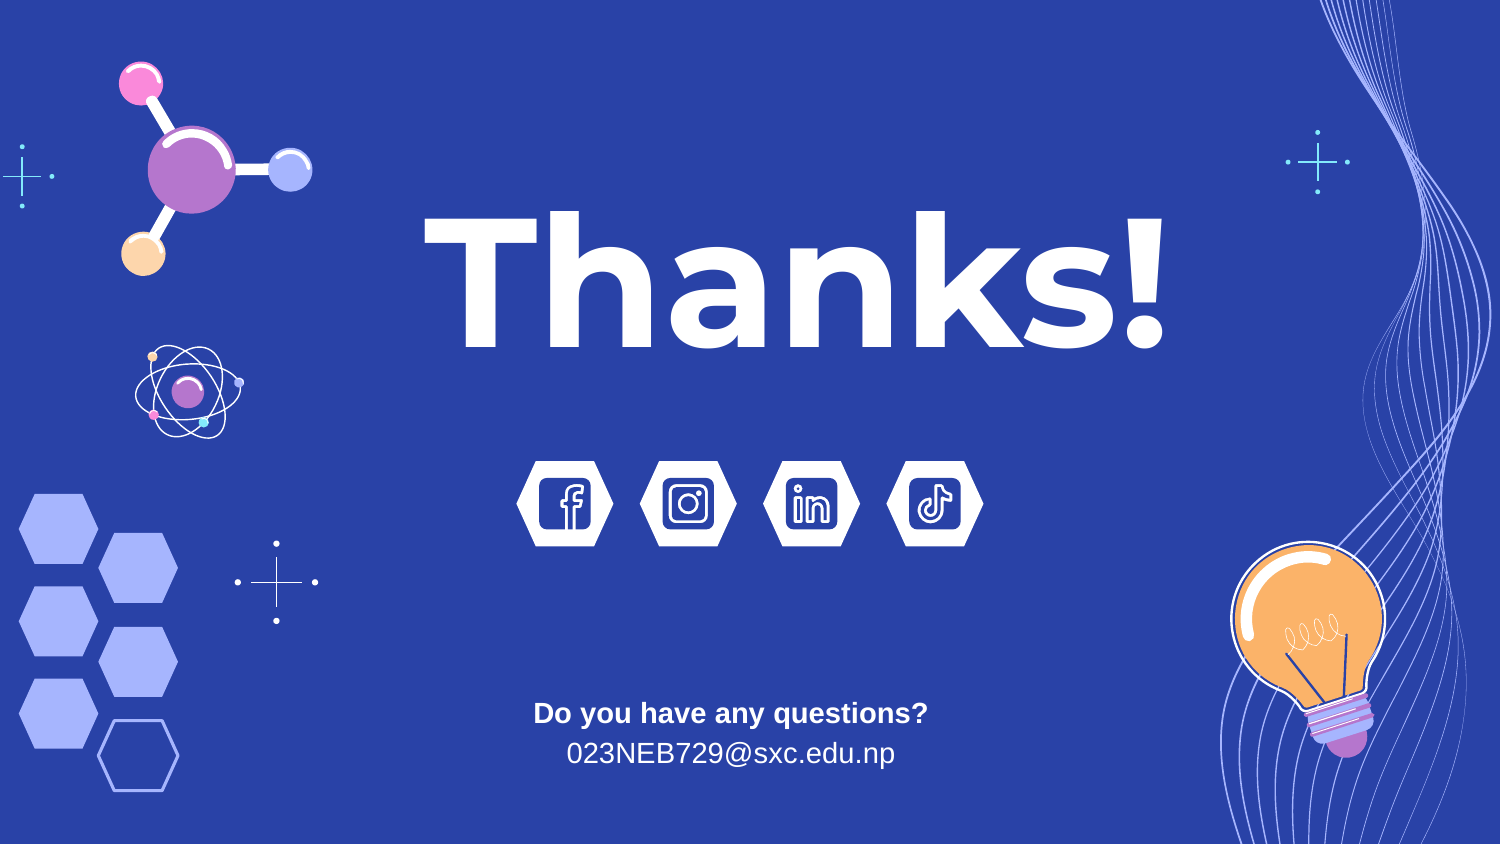

# Thanks!

Do you have any questions?
023NEB729@sxc.edu.np